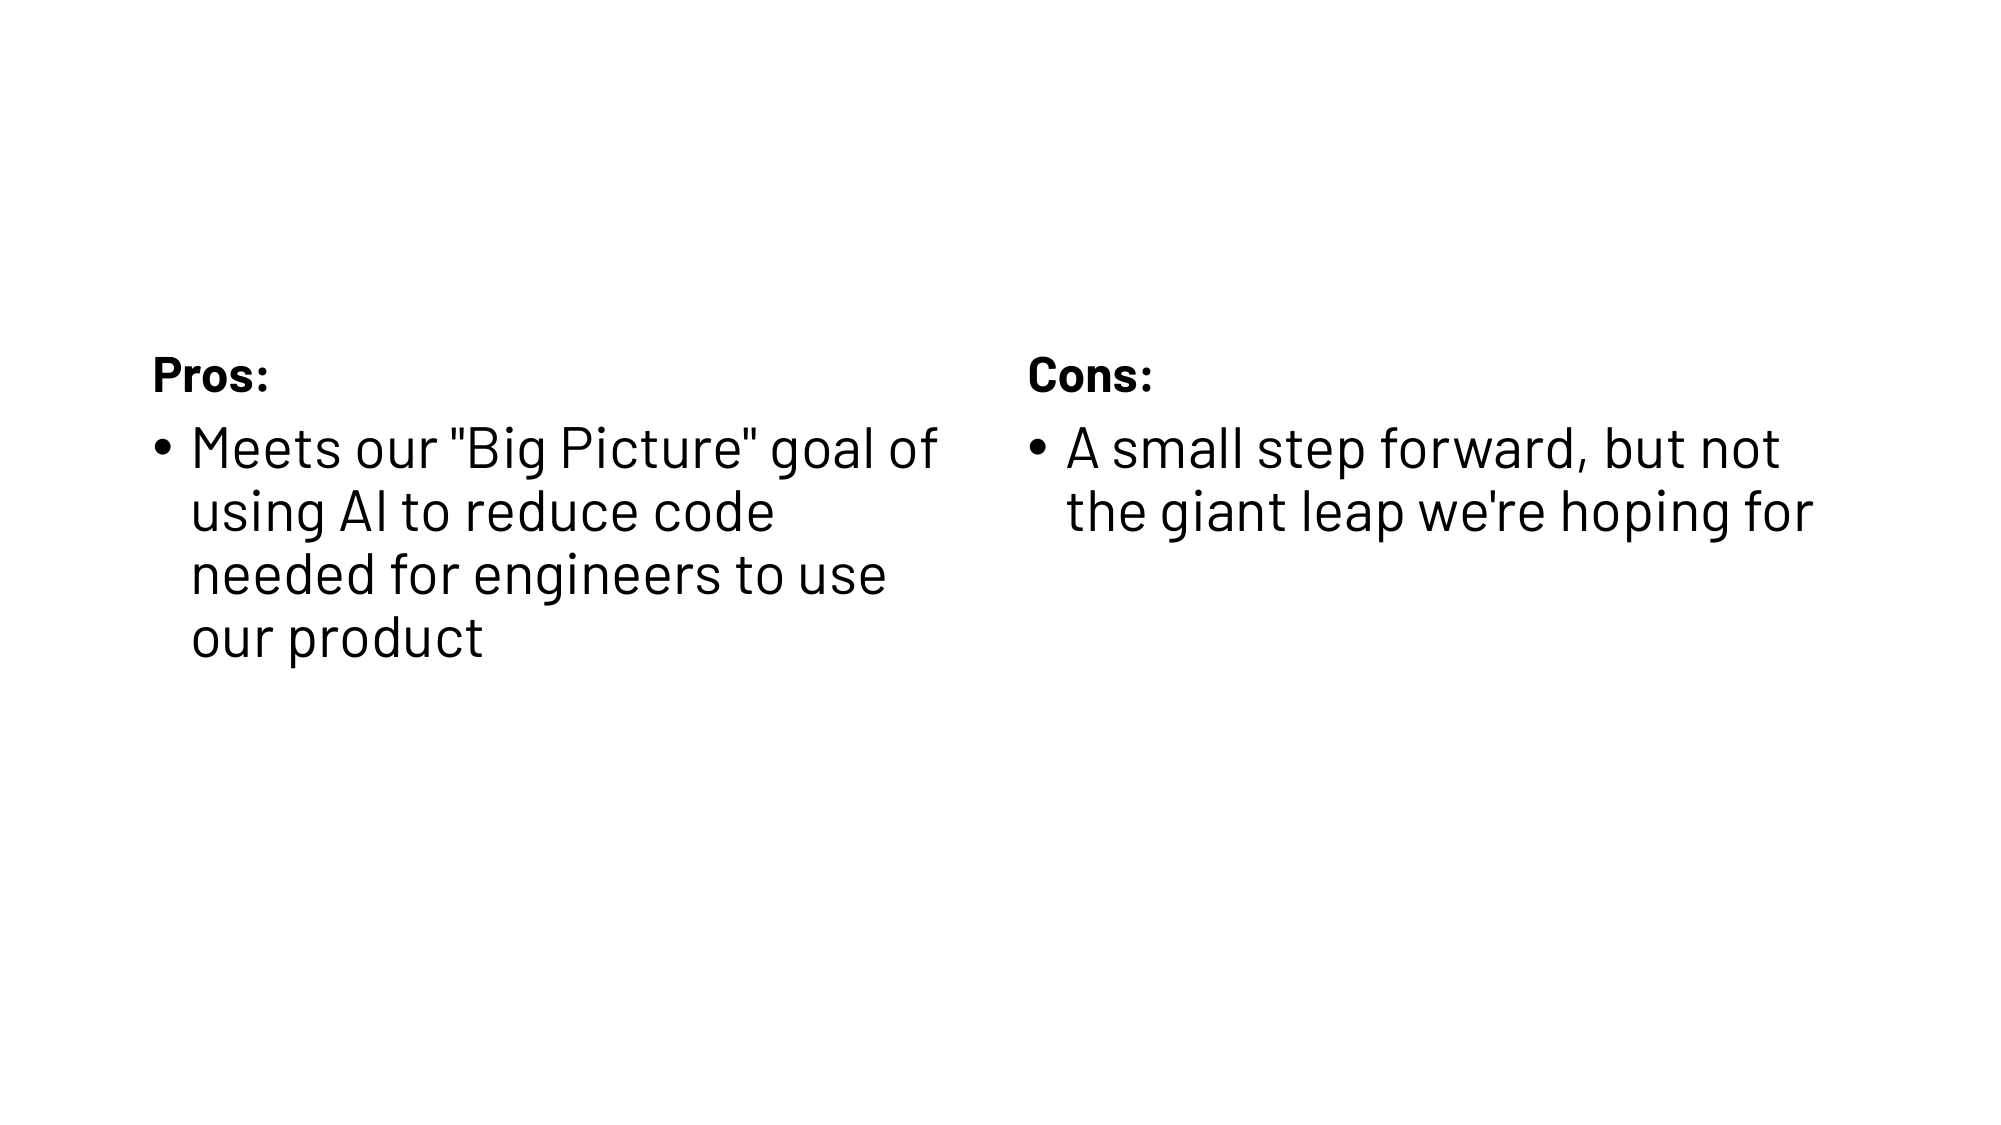

Pros:
Cons:
Meets our "Big Picture" goal of using AI to reduce code needed for engineers to use our product
A small step forward, but not the giant leap we're hoping for